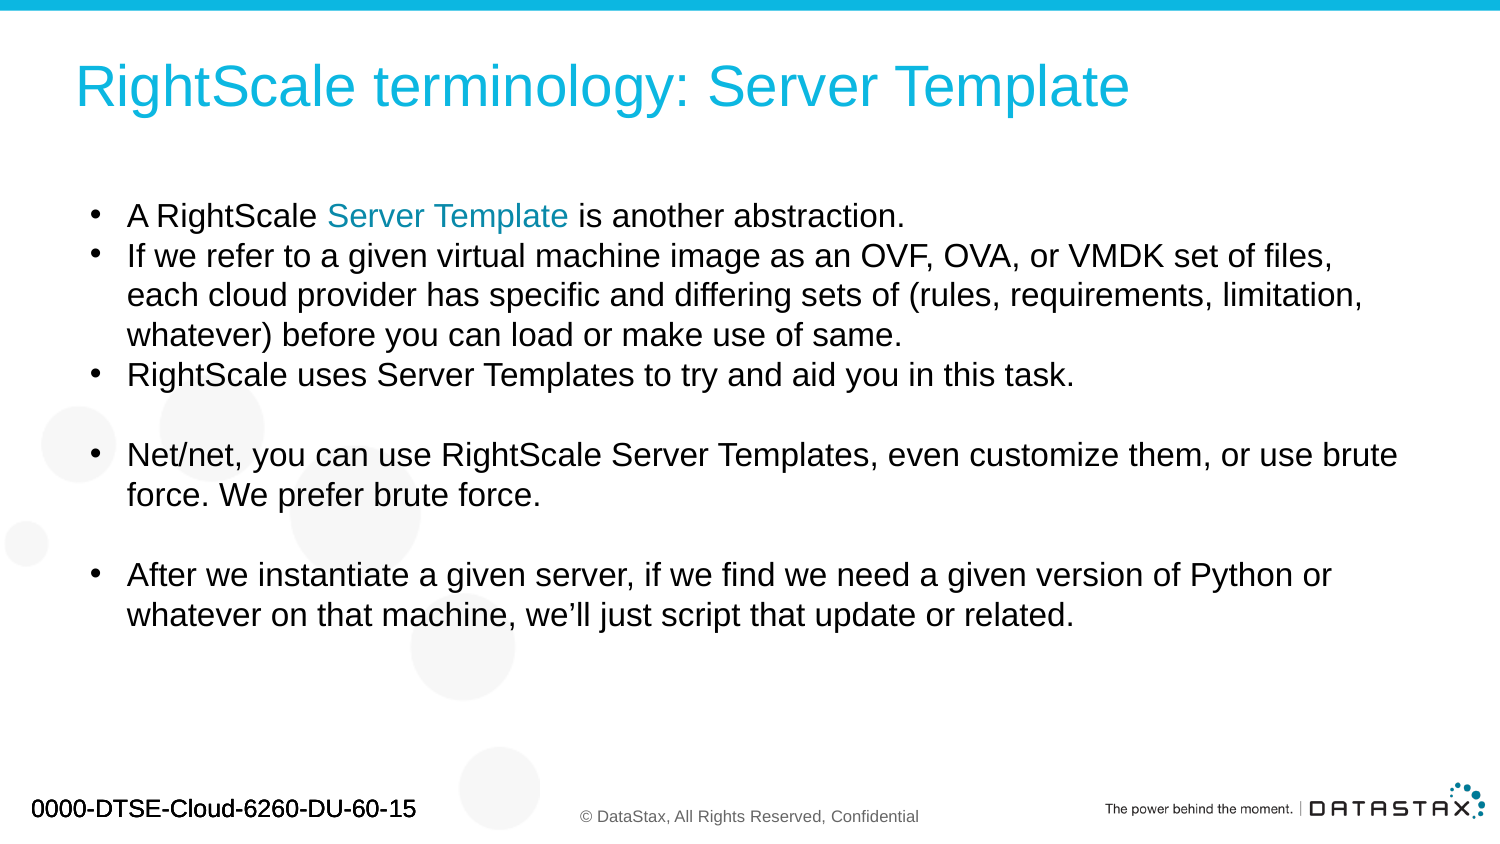

# RightScale terminology: Server Template
A RightScale Server Template is another abstraction.
If we refer to a given virtual machine image as an OVF, OVA, or VMDK set of files, each cloud provider has specific and differing sets of (rules, requirements, limitation, whatever) before you can load or make use of same.
RightScale uses Server Templates to try and aid you in this task.

Net/net, you can use RightScale Server Templates, even customize them, or use brute force. We prefer brute force.

After we instantiate a given server, if we find we need a given version of Python or whatever on that machine, we’ll just script that update or related.
0000-DTSE-Cloud-6260-DU-60-15
0000-DTSE-Cloud-6260-DU-60-15
0000-DTSE-Cloud-6260-DU-60-15